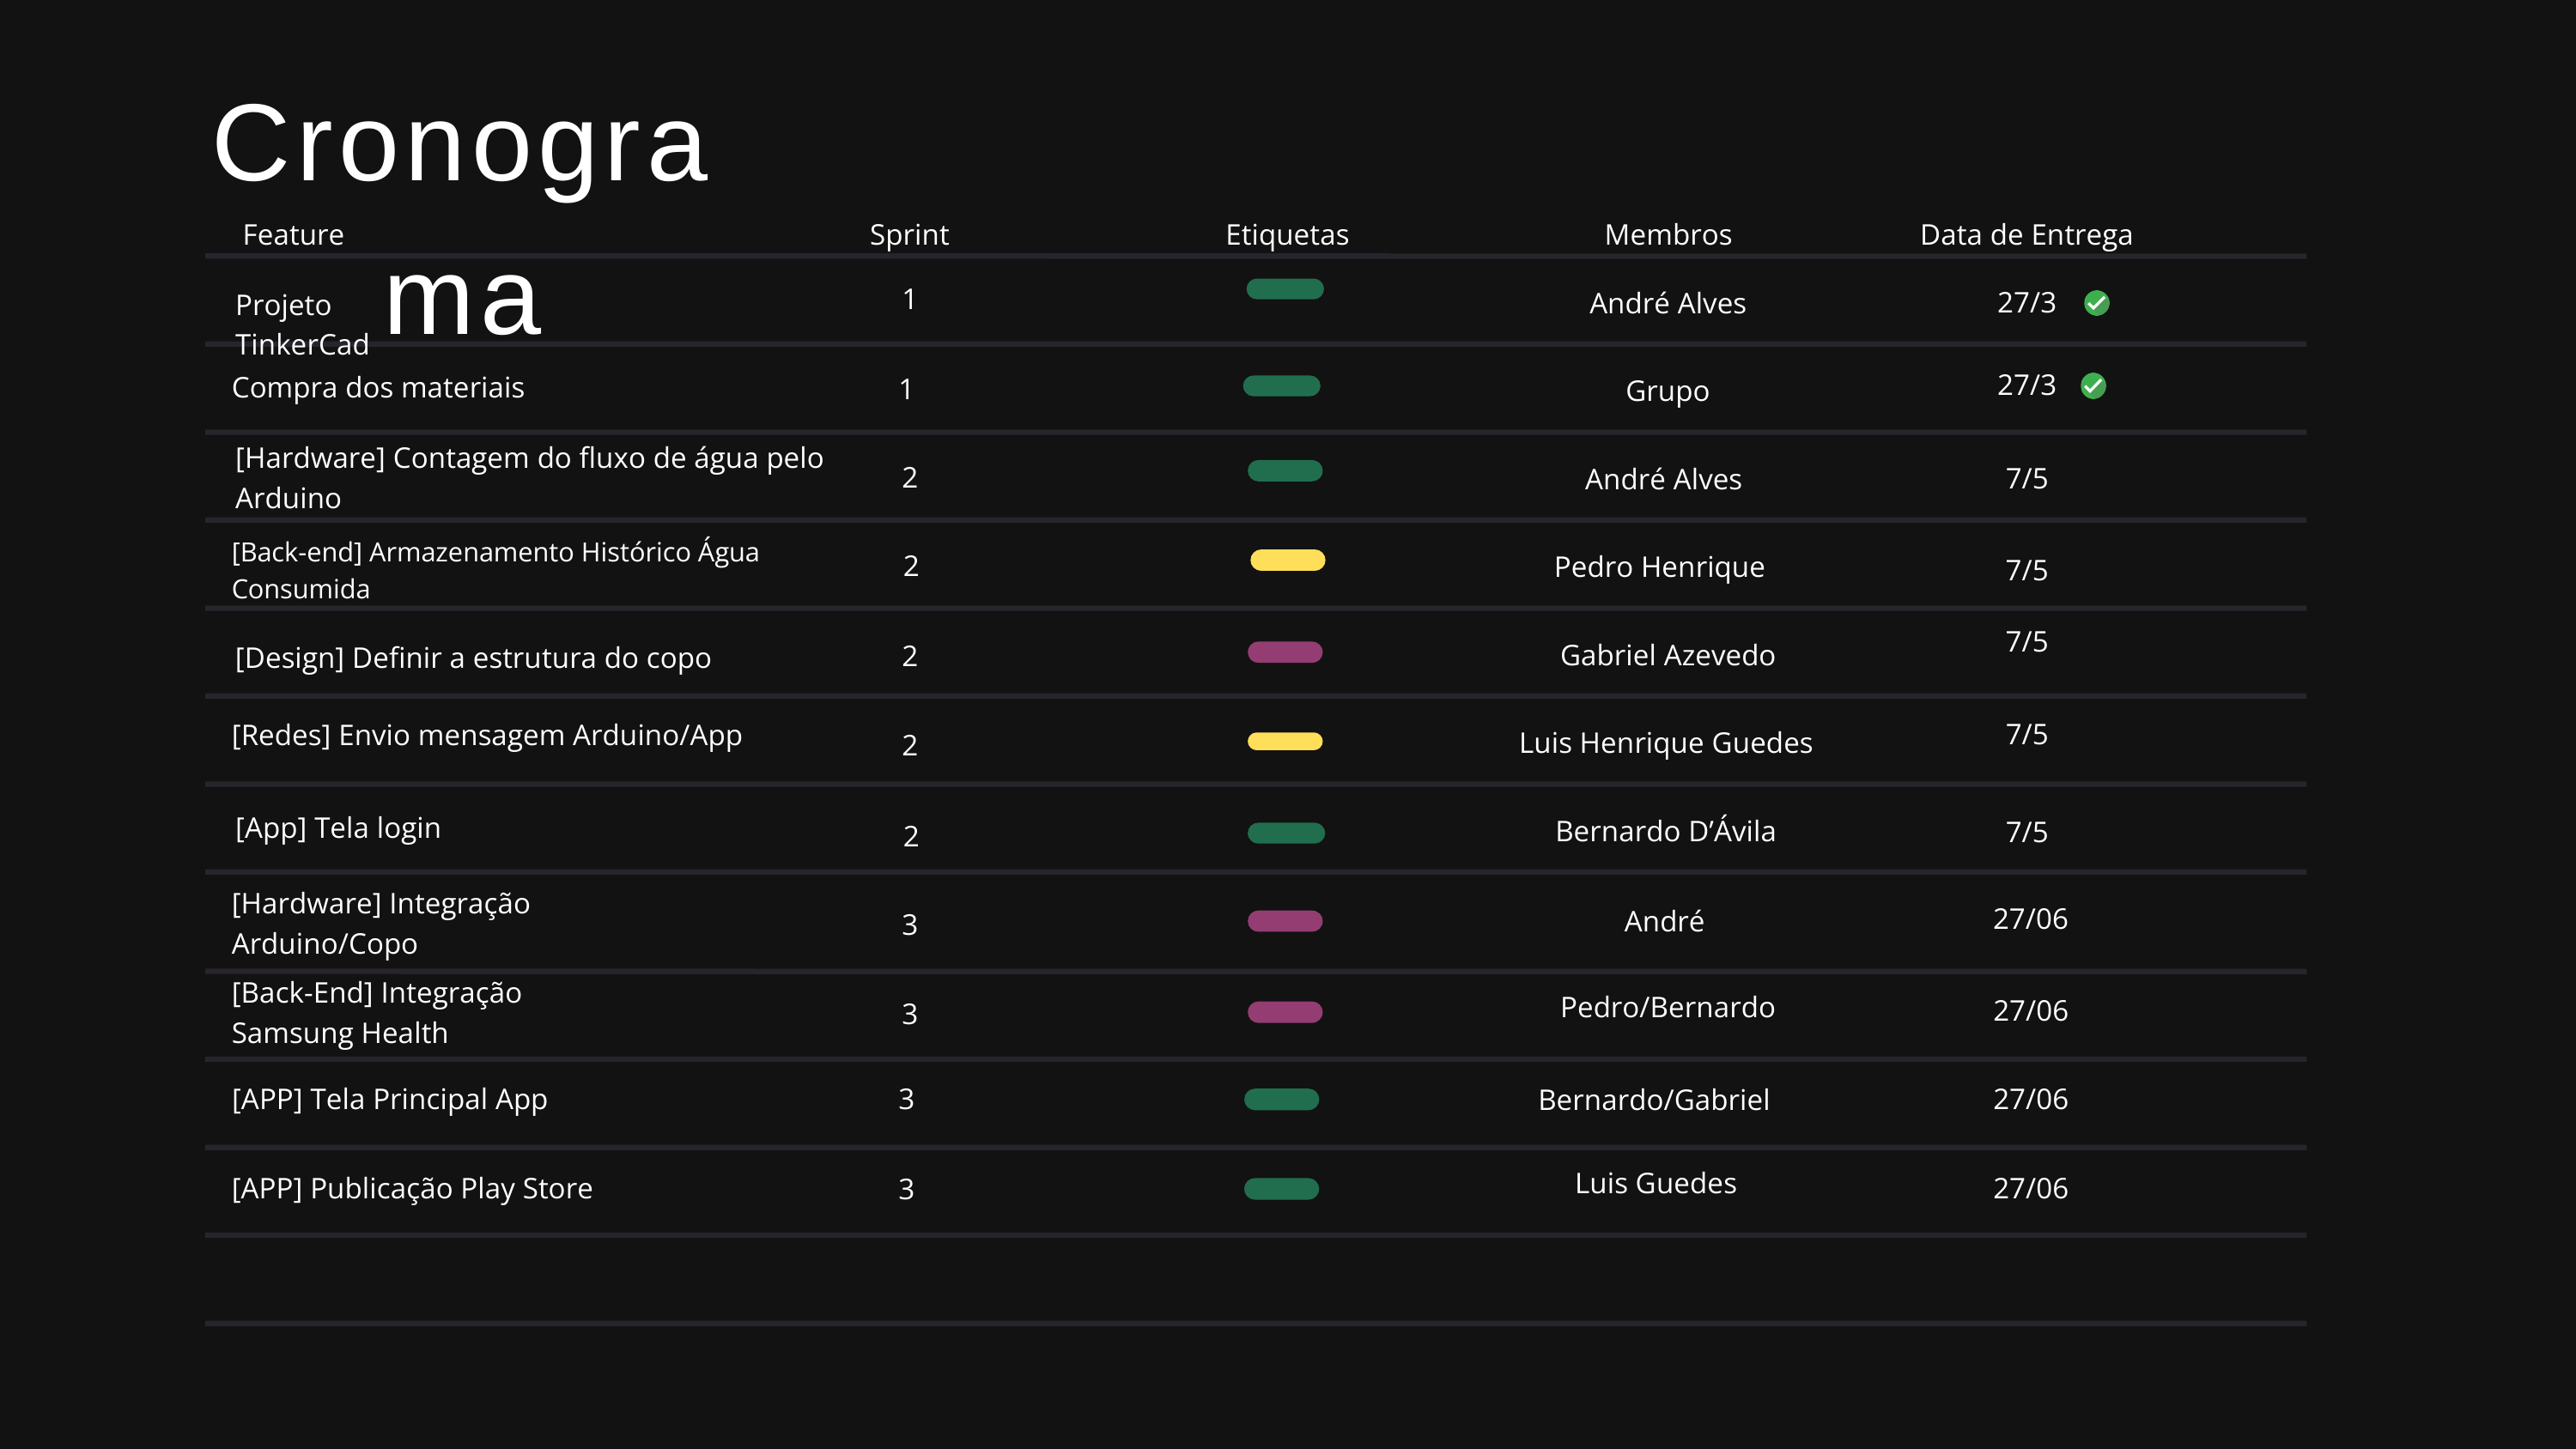

Cronograma
Feature
Sprint
Etiquetas
Membros
Data de Entrega

1
27/3

André Alves
Projeto TinkerCad

27/3
Compra dos materiais
1
Grupo

[Hardware] Contagem do fluxo de água pelo Arduino
2
7/5
André Alves

[Back-end] Armazenamento Histórico Água Consumida
2
Pedro Henrique
7/5

7/5
Gabriel Azevedo
2
[Design] Definir a estrutura do copo

7/5
[Redes] Envio mensagem Arduino/App
Luis Henrique Guedes
2

[App] Tela login
Bernardo D’Ávila
7/5
2

[Hardware] Integração Arduino/Copo
 27/06
André
3

[Back-End] Integração Samsung Health

Pedro/Bernardo
 27/06
3

 27/06
3
[APP] Tela Principal App
Bernardo/Gabriel

Luis Guedes
 27/06
3
[APP] Publicação Play Store